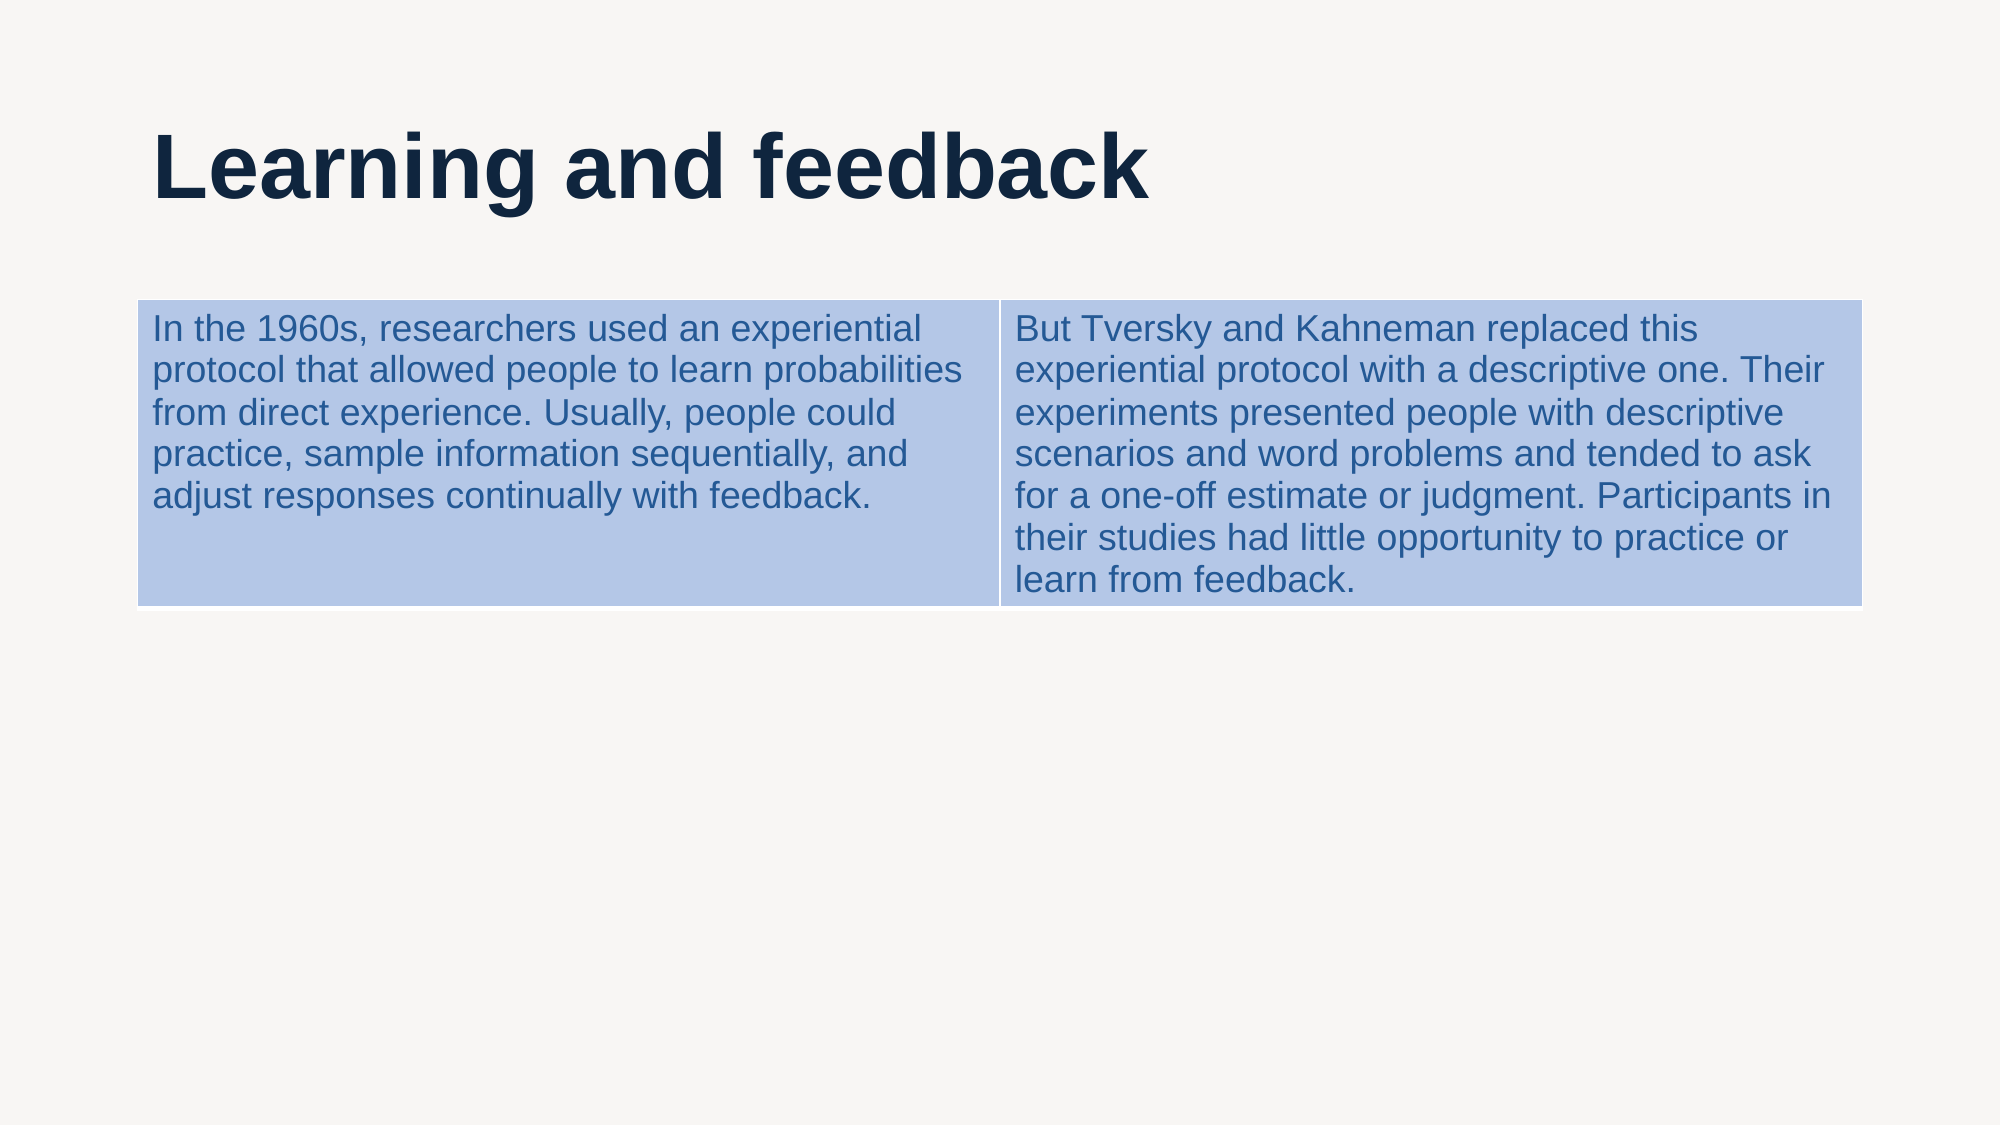

# Learning and feedback
| In the 1960s, researchers used an experiential protocol that allowed people to learn probabilities from direct experience. Usually, people could practice, sample information sequentially, and adjust responses continually with feedback. | But Tversky and Kahneman replaced this experiential protocol with a descriptive one. Their experiments presented people with descriptive scenarios and word problems and tended to ask for a one-off estimate or judgment. Participants in their studies had little opportunity to practice or learn from feedback. |
| --- | --- |